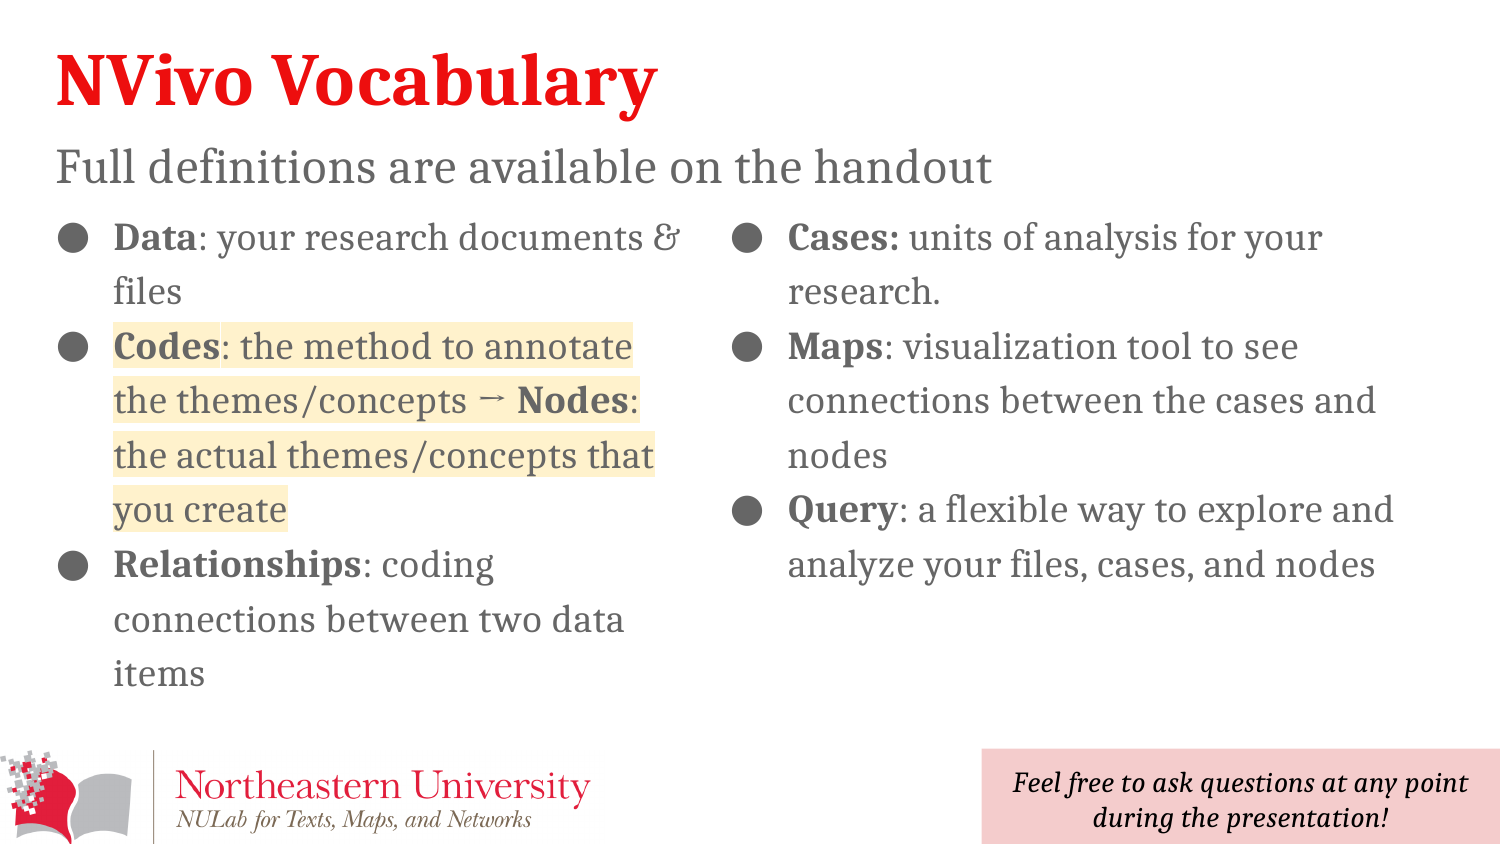

# NVivo Vocabulary
Full definitions are available on the handout

Data: your research documents & files
Codes: the method to annotate the themes/concepts → Nodes: the actual themes/concepts that you create
Relationships: coding connections between two data items

Cases: units of analysis for your research.
Maps: visualization tool to see connections between the cases and nodes
Query: a flexible way to explore and analyze your files, cases, and nodes